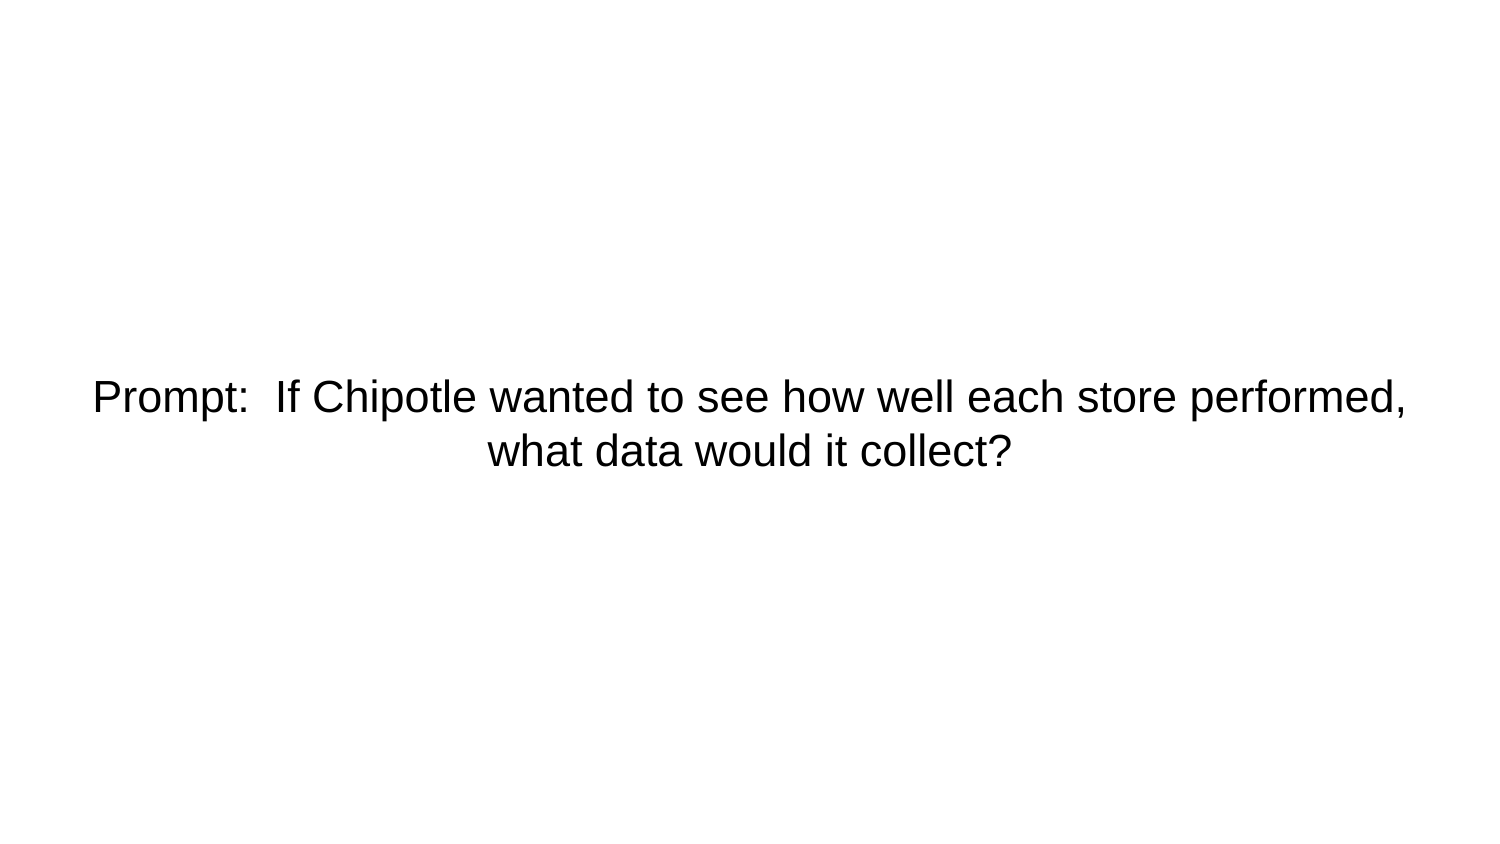

# Prompt:  If Chipotle wanted to see how well each store performed, what data would it collect?